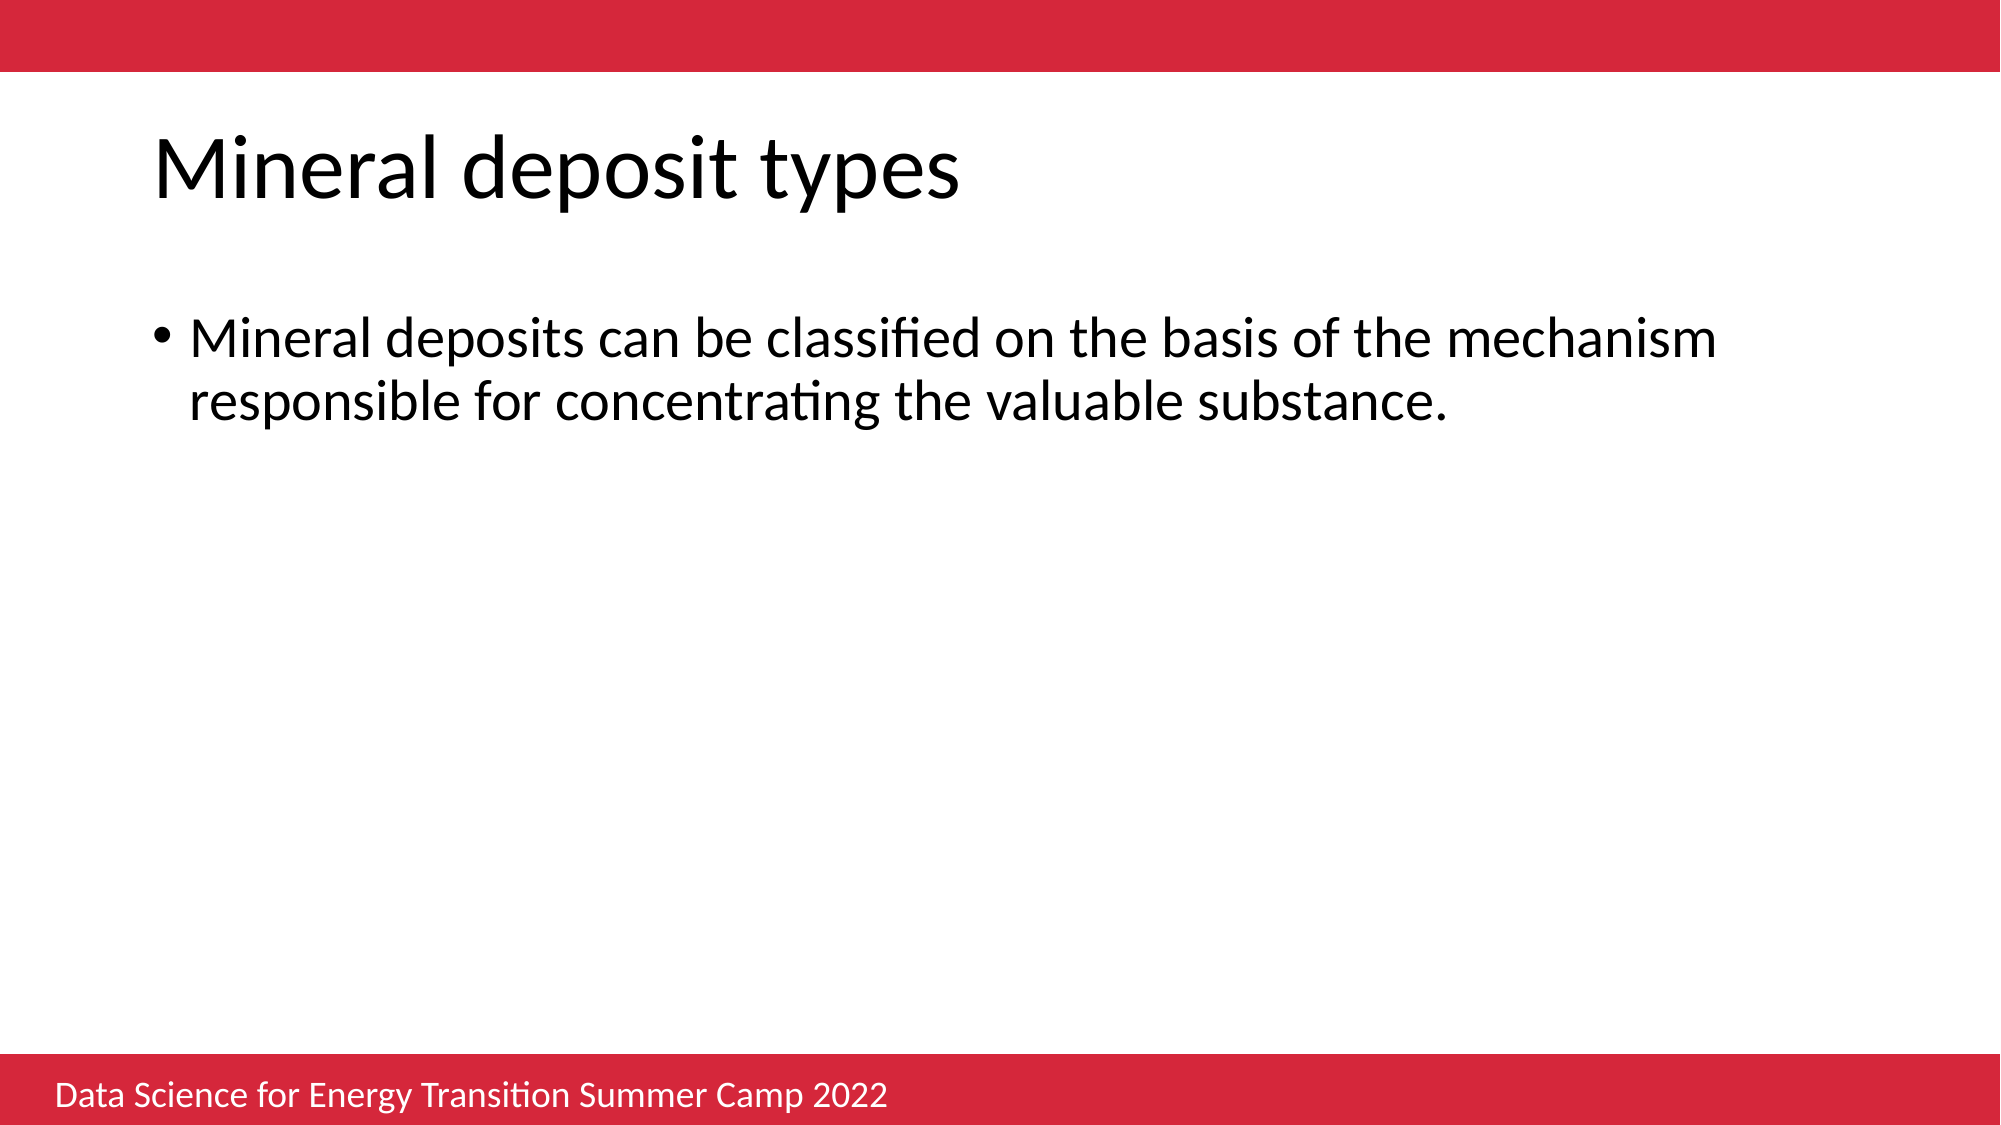

# Mineral deposit types
Mineral deposits can be classified on the basis of the mechanism responsible for concentrating the valuable substance.